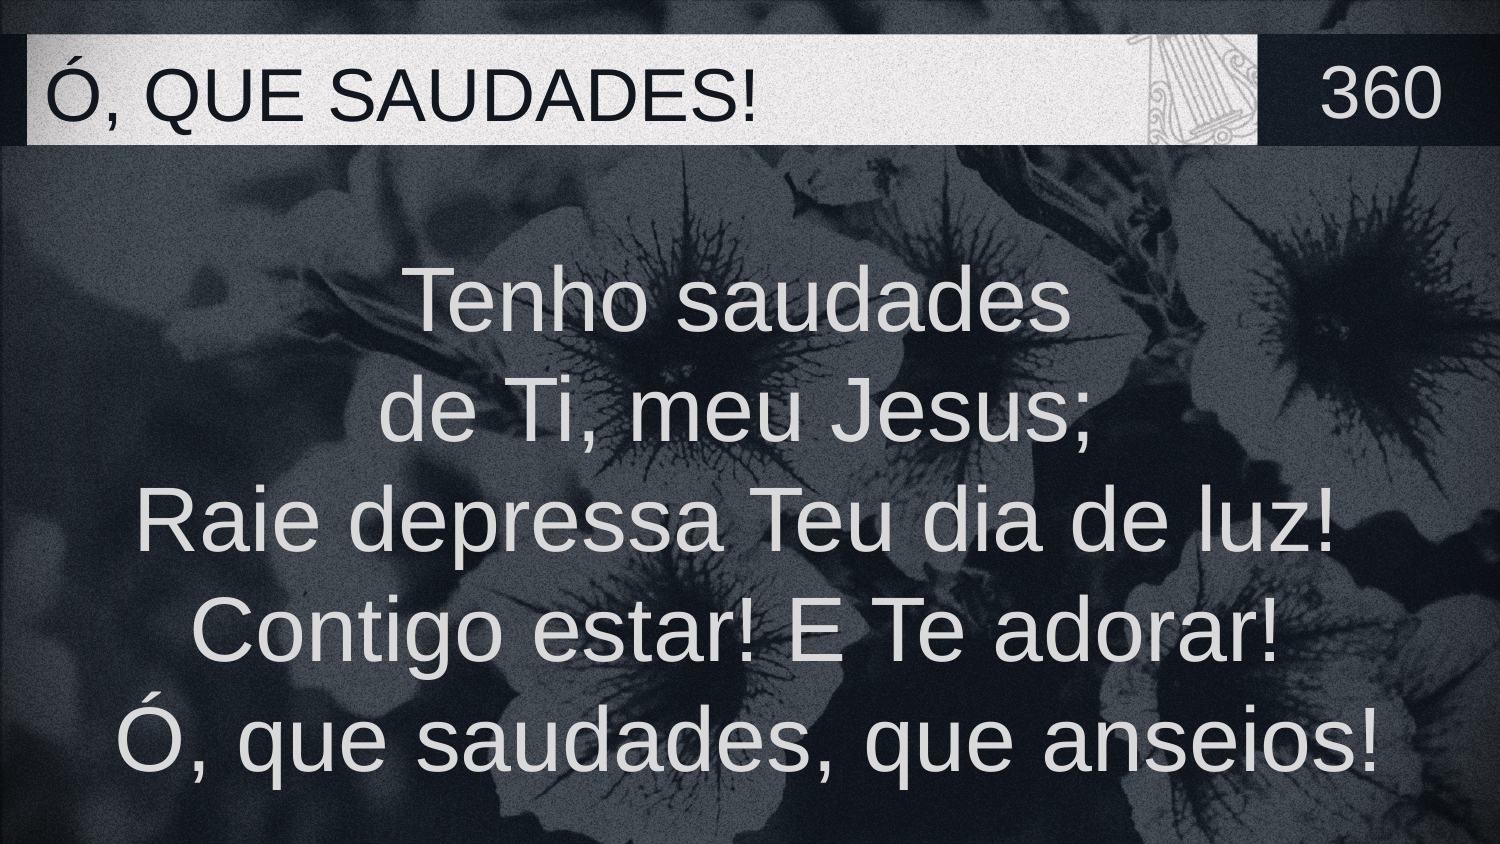

# Ó, QUE SAUDADES!
360
Tenho saudades
de Ti, meu Jesus;
Raie depressa Teu dia de luz!
Contigo estar! E Te adorar!
Ó, que saudades, que anseios!